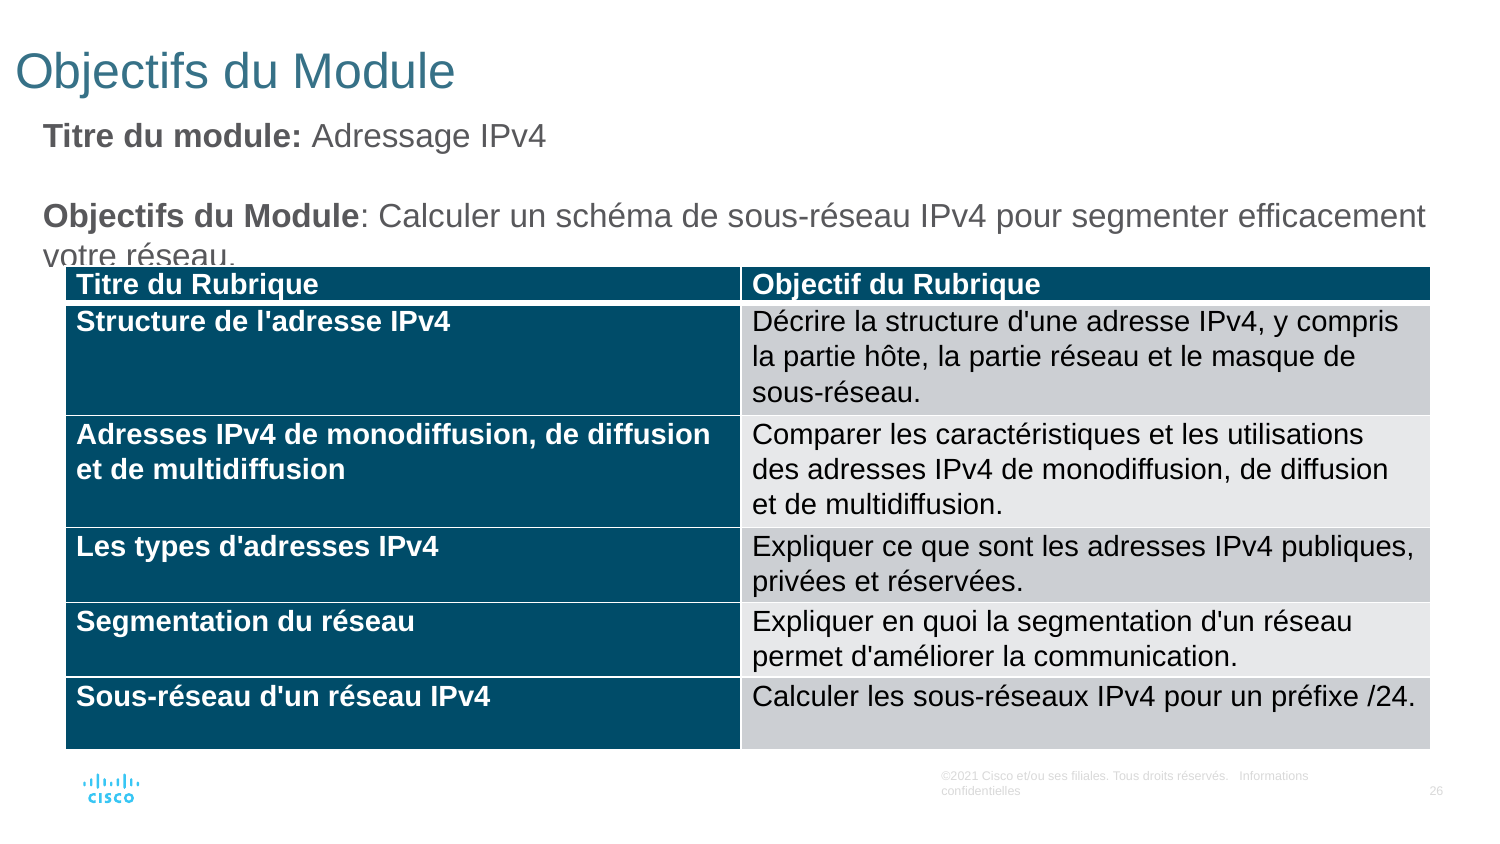

# Objectifs du Module
Titre du module: Adressage IPv4

Objectifs du Module: Calculer un schéma de sous-réseau IPv4 pour segmenter efficacement votre réseau.
| Titre du Rubrique | Objectif du Rubrique |
| --- | --- |
| Structure de l'adresse IPv4 | Décrire la structure d'une adresse IPv4, y compris la partie hôte, la partie réseau et le masque de sous-réseau. |
| Adresses IPv4 de monodiffusion, de diffusion et de multidiffusion | Comparer les caractéristiques et les utilisations des adresses IPv4 de monodiffusion, de diffusion et de multidiffusion. |
| Les types d'adresses IPv4 | Expliquer ce que sont les adresses IPv4 publiques, privées et réservées. |
| Segmentation du réseau | Expliquer en quoi la segmentation d'un réseau permet d'améliorer la communication. |
| Sous-réseau d'un réseau IPv4 | Calculer les sous-réseaux IPv4 pour un préfixe /24. |